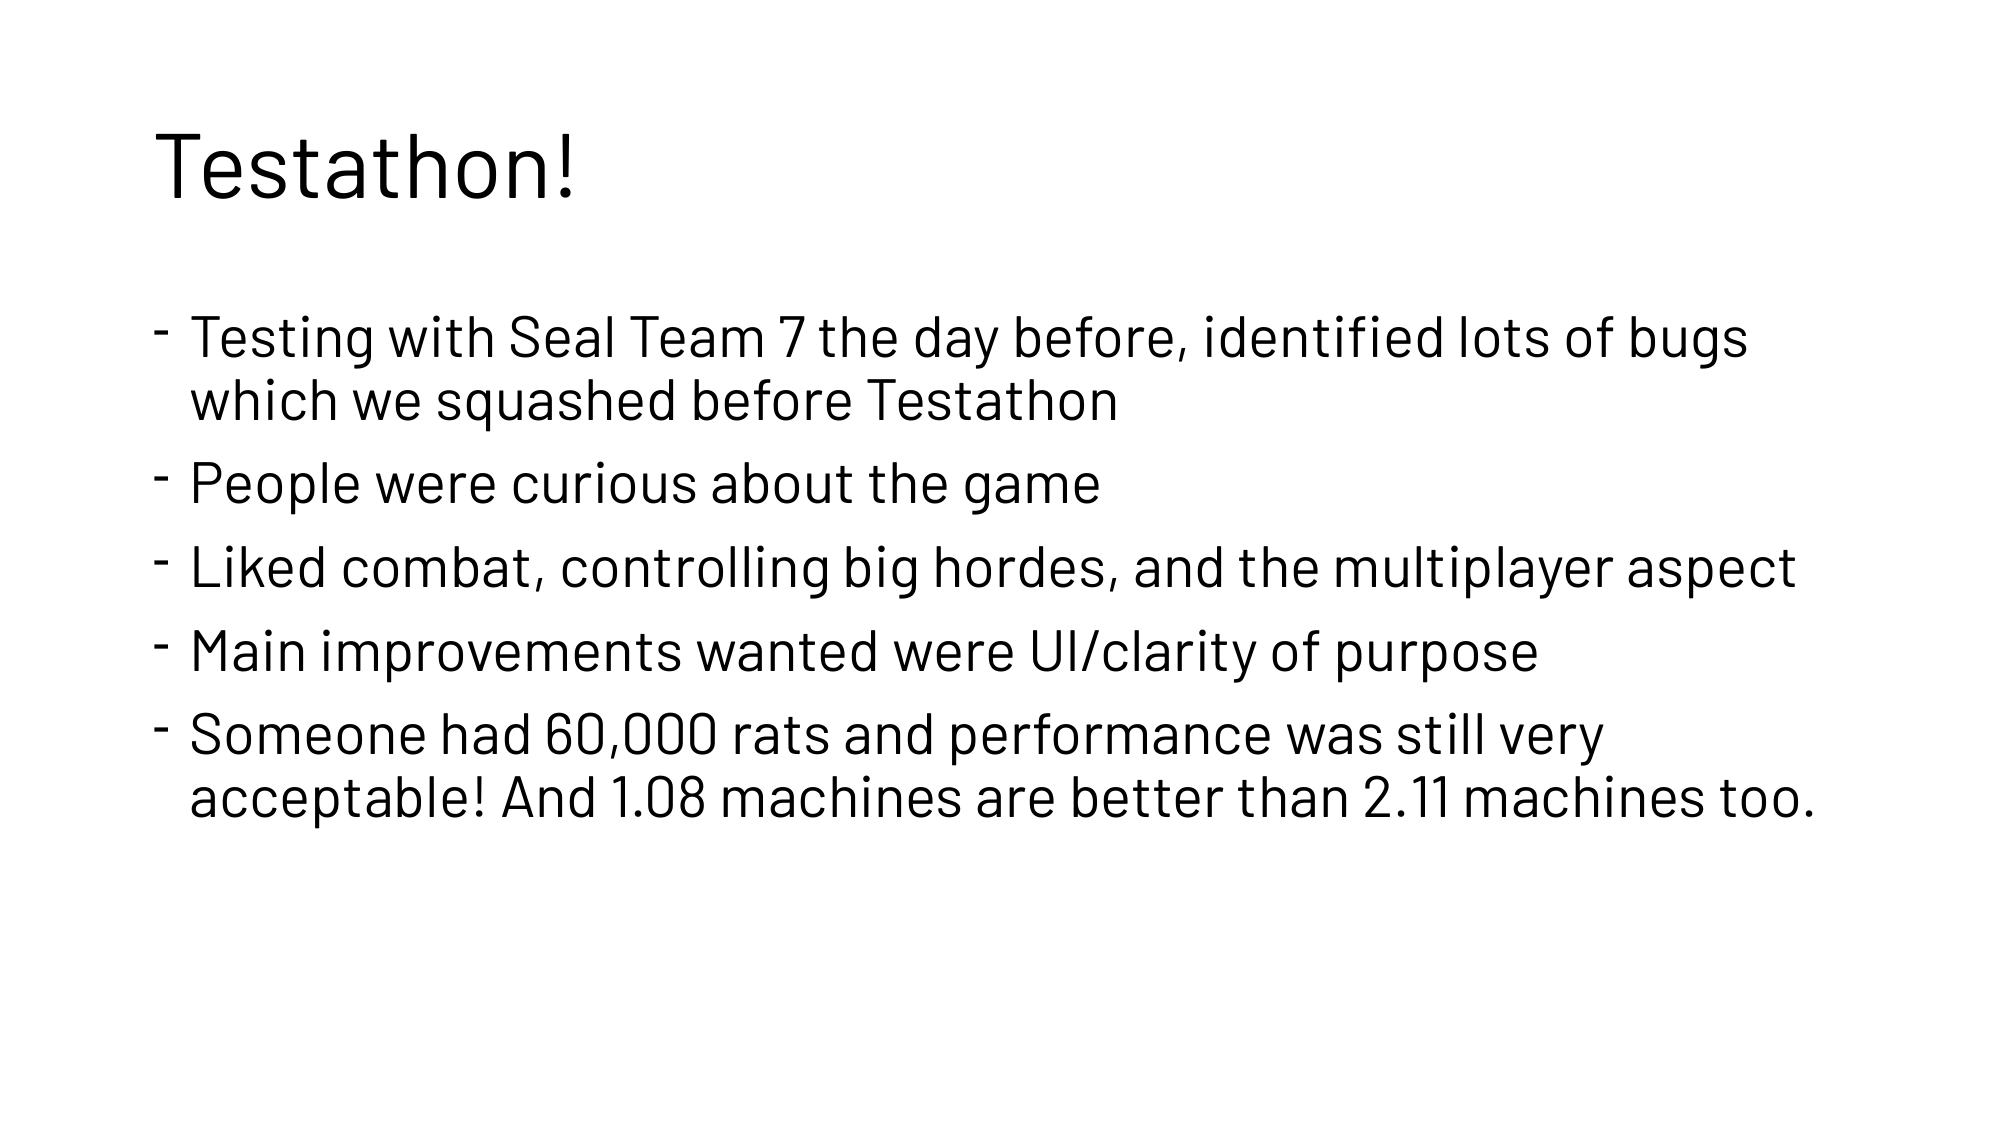

# Testathon!
Testing with Seal Team 7 the day before, identified lots of bugs which we squashed before Testathon
People were curious about the game
Liked combat, controlling big hordes, and the multiplayer aspect
Main improvements wanted were UI/clarity of purpose
Someone had 60,000 rats and performance was still very acceptable! And 1.08 machines are better than 2.11 machines too.